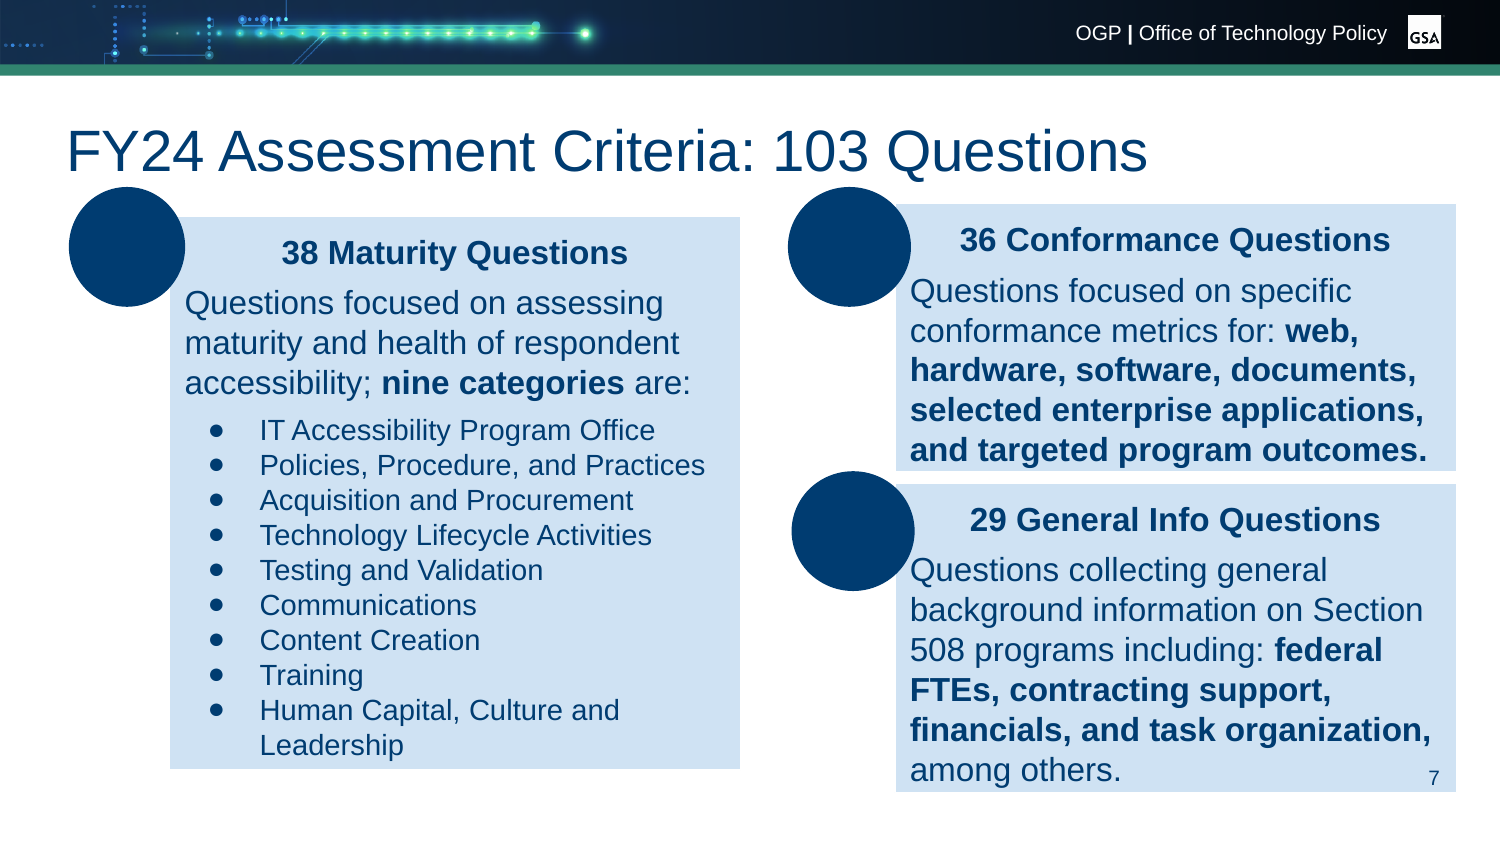

# FY24 Assessment Criteria: 103 Questions

36 Conformance Questions
Questions focused on specific conformance metrics for: web, hardware, software, documents, selected enterprise applications, and targeted program outcomes.

38
36
38 Maturity Questions
Questions focused on assessing maturity and health of respondent accessibility; nine categories are:
IT Accessibility Program Office
Policies, Procedure, and Practices
Acquisition and Procurement
Technology Lifecycle Activities
Testing and Validation
Communications
Content Creation
Training
Human Capital, Culture and Leadership

29 General Info Questions
Questions collecting general background information on Section 508 programs including: federal FTEs, contracting support, financials, and task organization, among others.

29
7